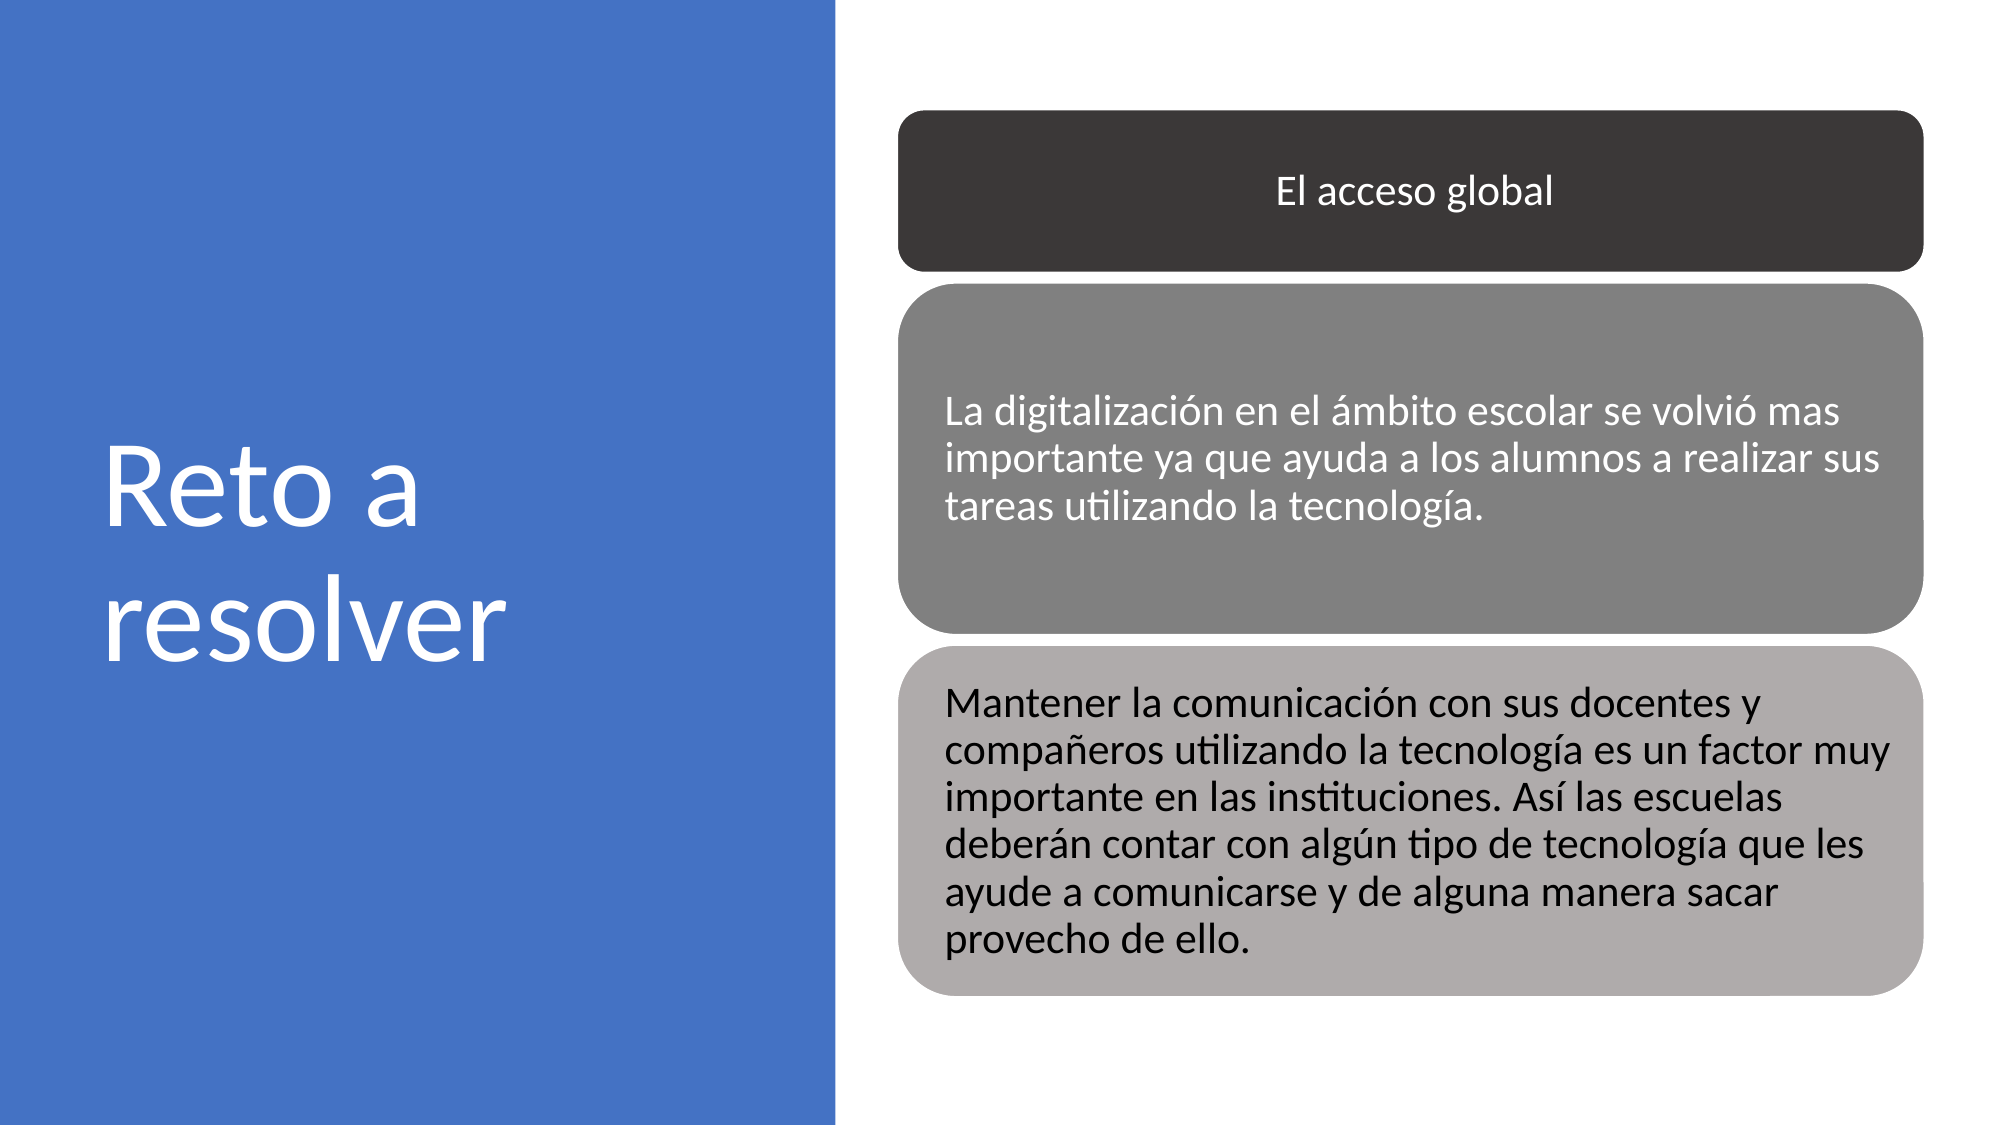

# Reto a resolver
El acceso global
La digitalización en el ámbito escolar se volvió mas importante ya que ayuda a los alumnos a realizar sus tareas utilizando la tecnología.
Mantener la comunicación con sus docentes y compañeros utilizando la tecnología es un factor muy importante en las instituciones. Así las escuelas deberán contar con algún tipo de tecnología que les ayude a comunicarse y de alguna manera sacar provecho de ello.